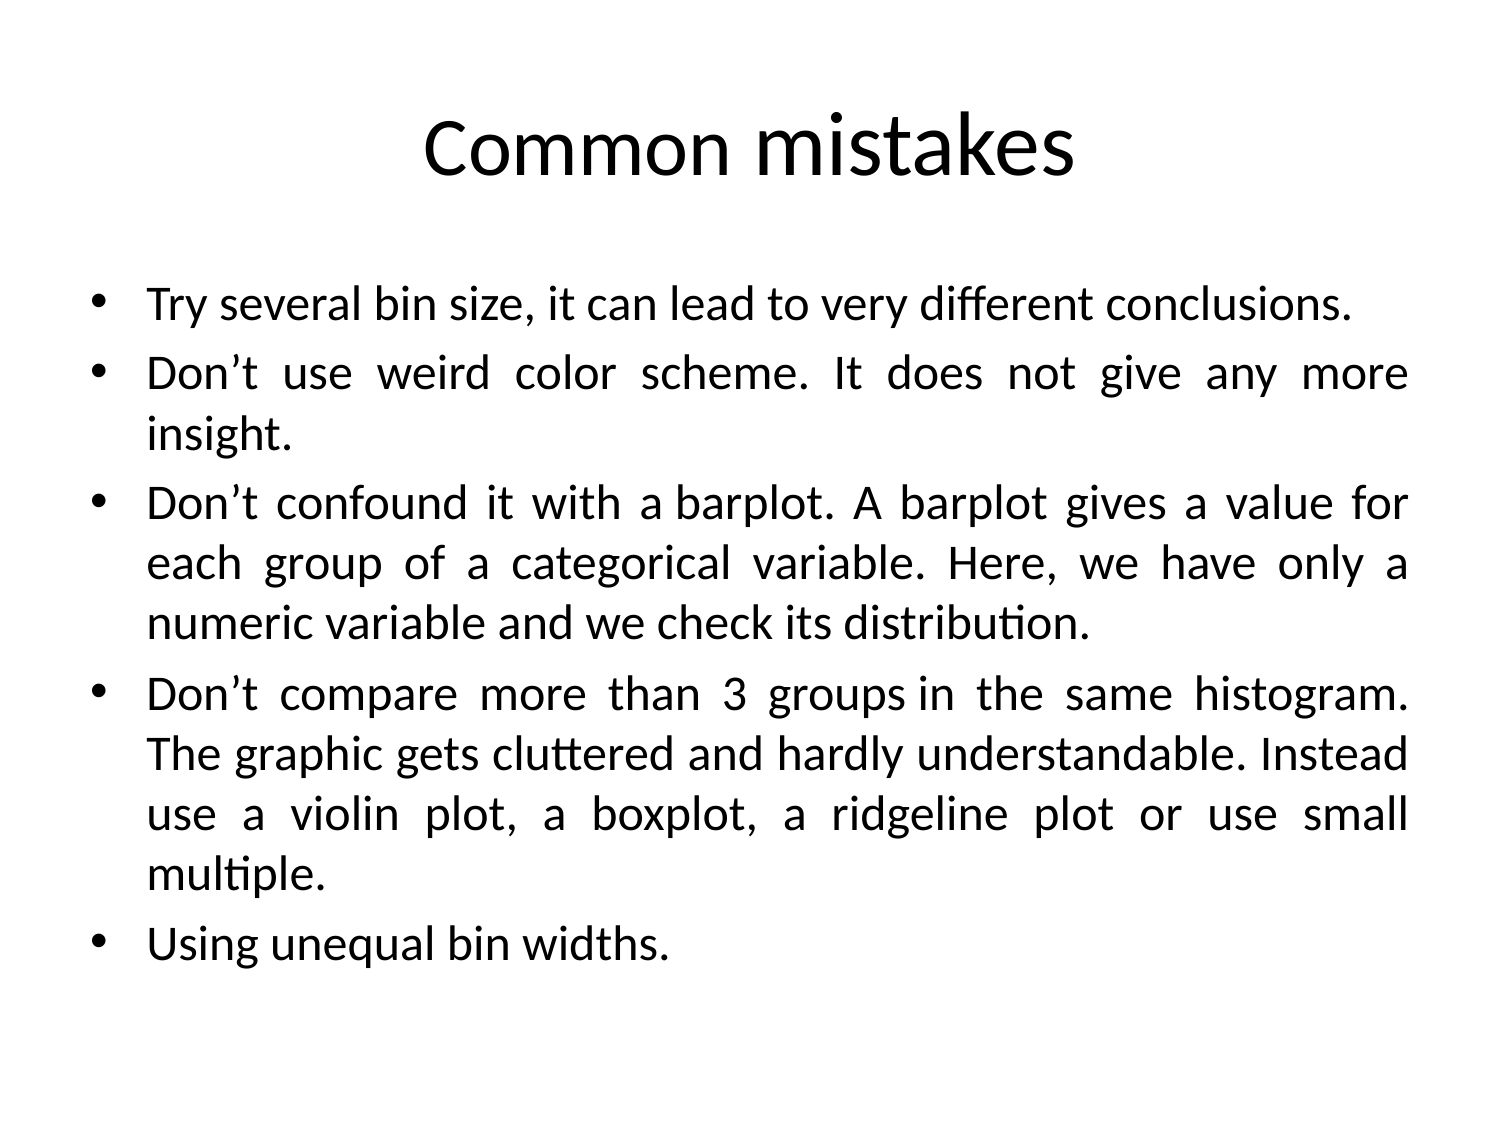

# Common mistakes
Try several bin size, it can lead to very different conclusions.
Don’t use weird color scheme. It does not give any more insight.
Don’t confound it with a barplot. A barplot gives a value for each group of a categorical variable. Here, we have only a numeric variable and we check its distribution.
Don’t compare more than 3 groups in the same histogram. The graphic gets cluttered and hardly understandable. Instead use a violin plot, a boxplot, a ridgeline plot or use small multiple.
Using unequal bin widths.